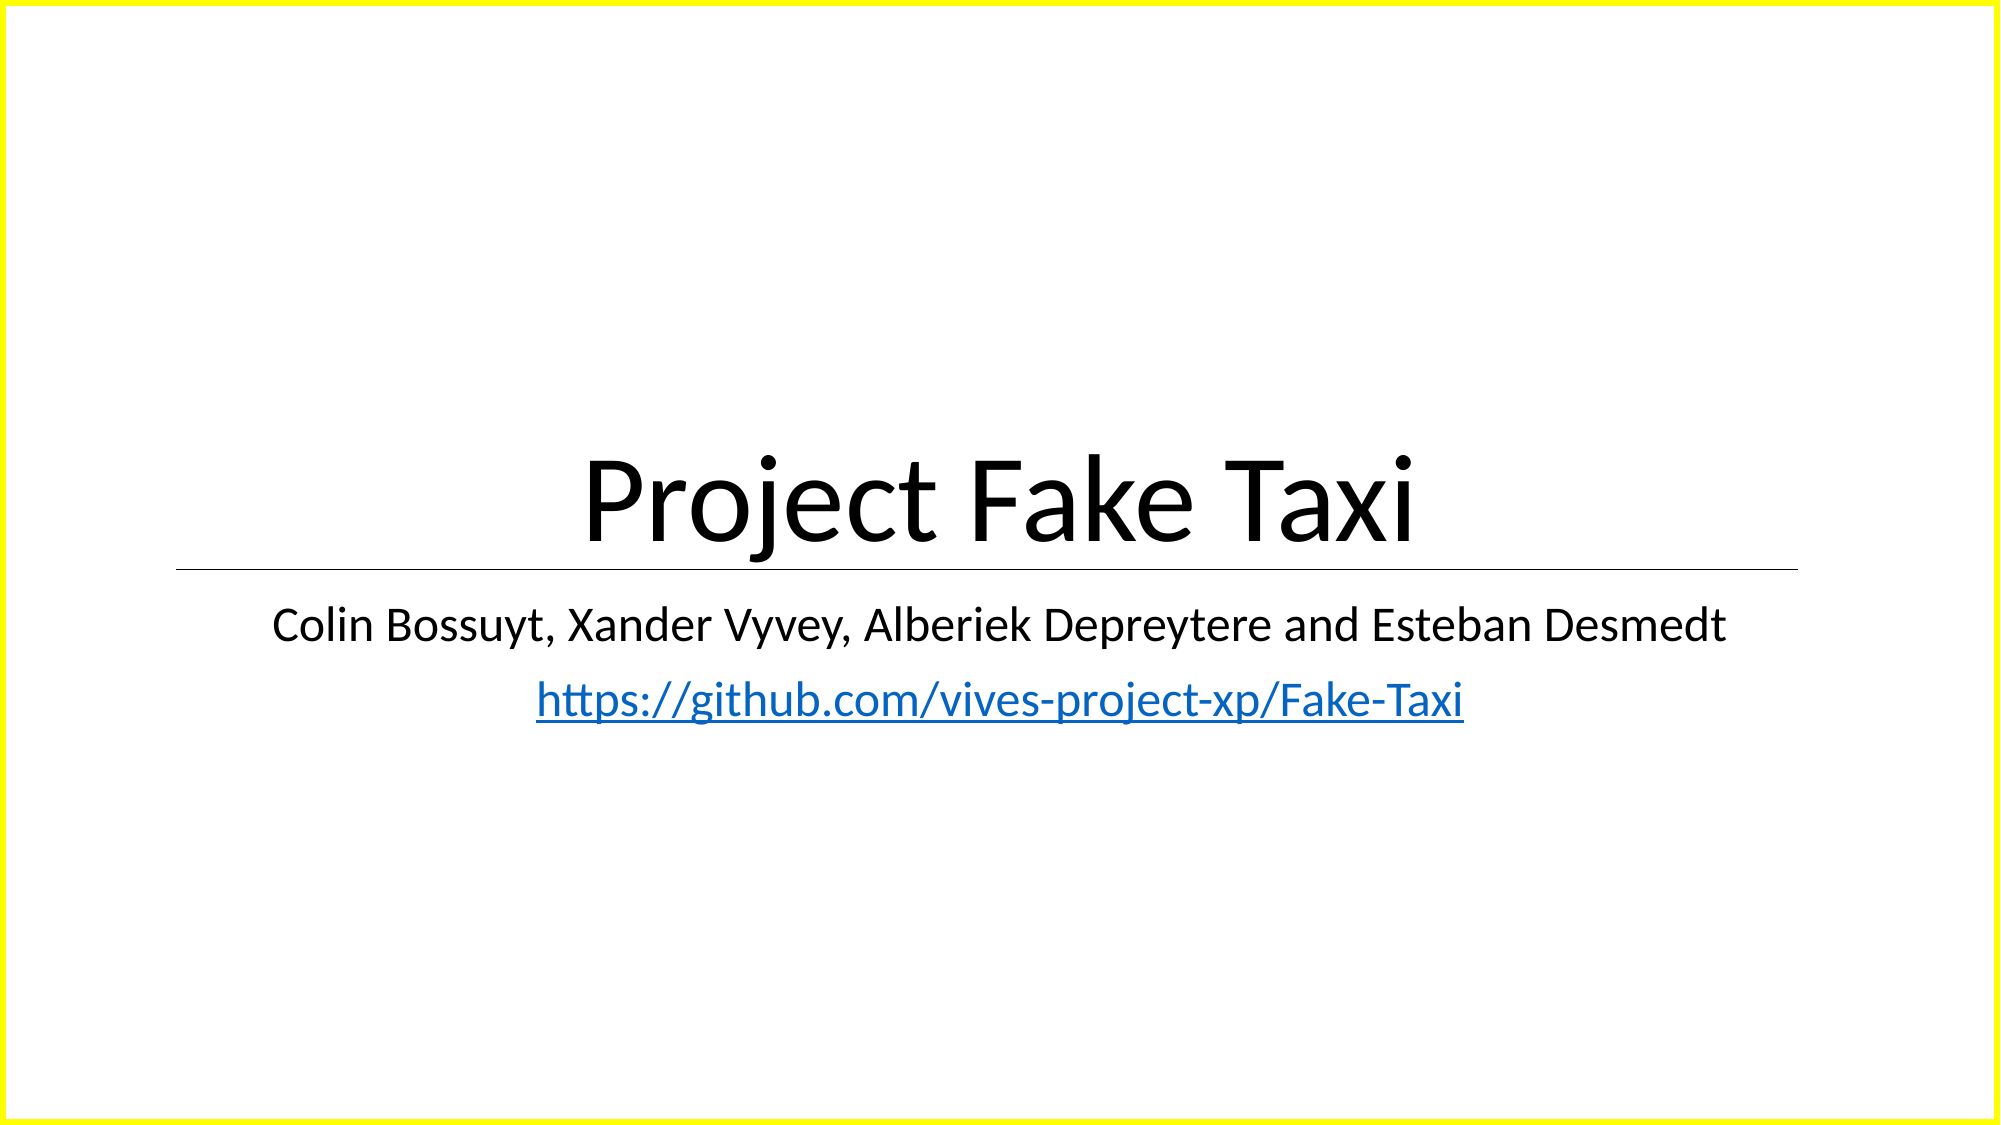

# Project Fake Taxi
Colin Bossuyt, Xander Vyvey, Alberiek Depreytere and Esteban Desmedt
https://github.com/vives-project-xp/Fake-Taxi